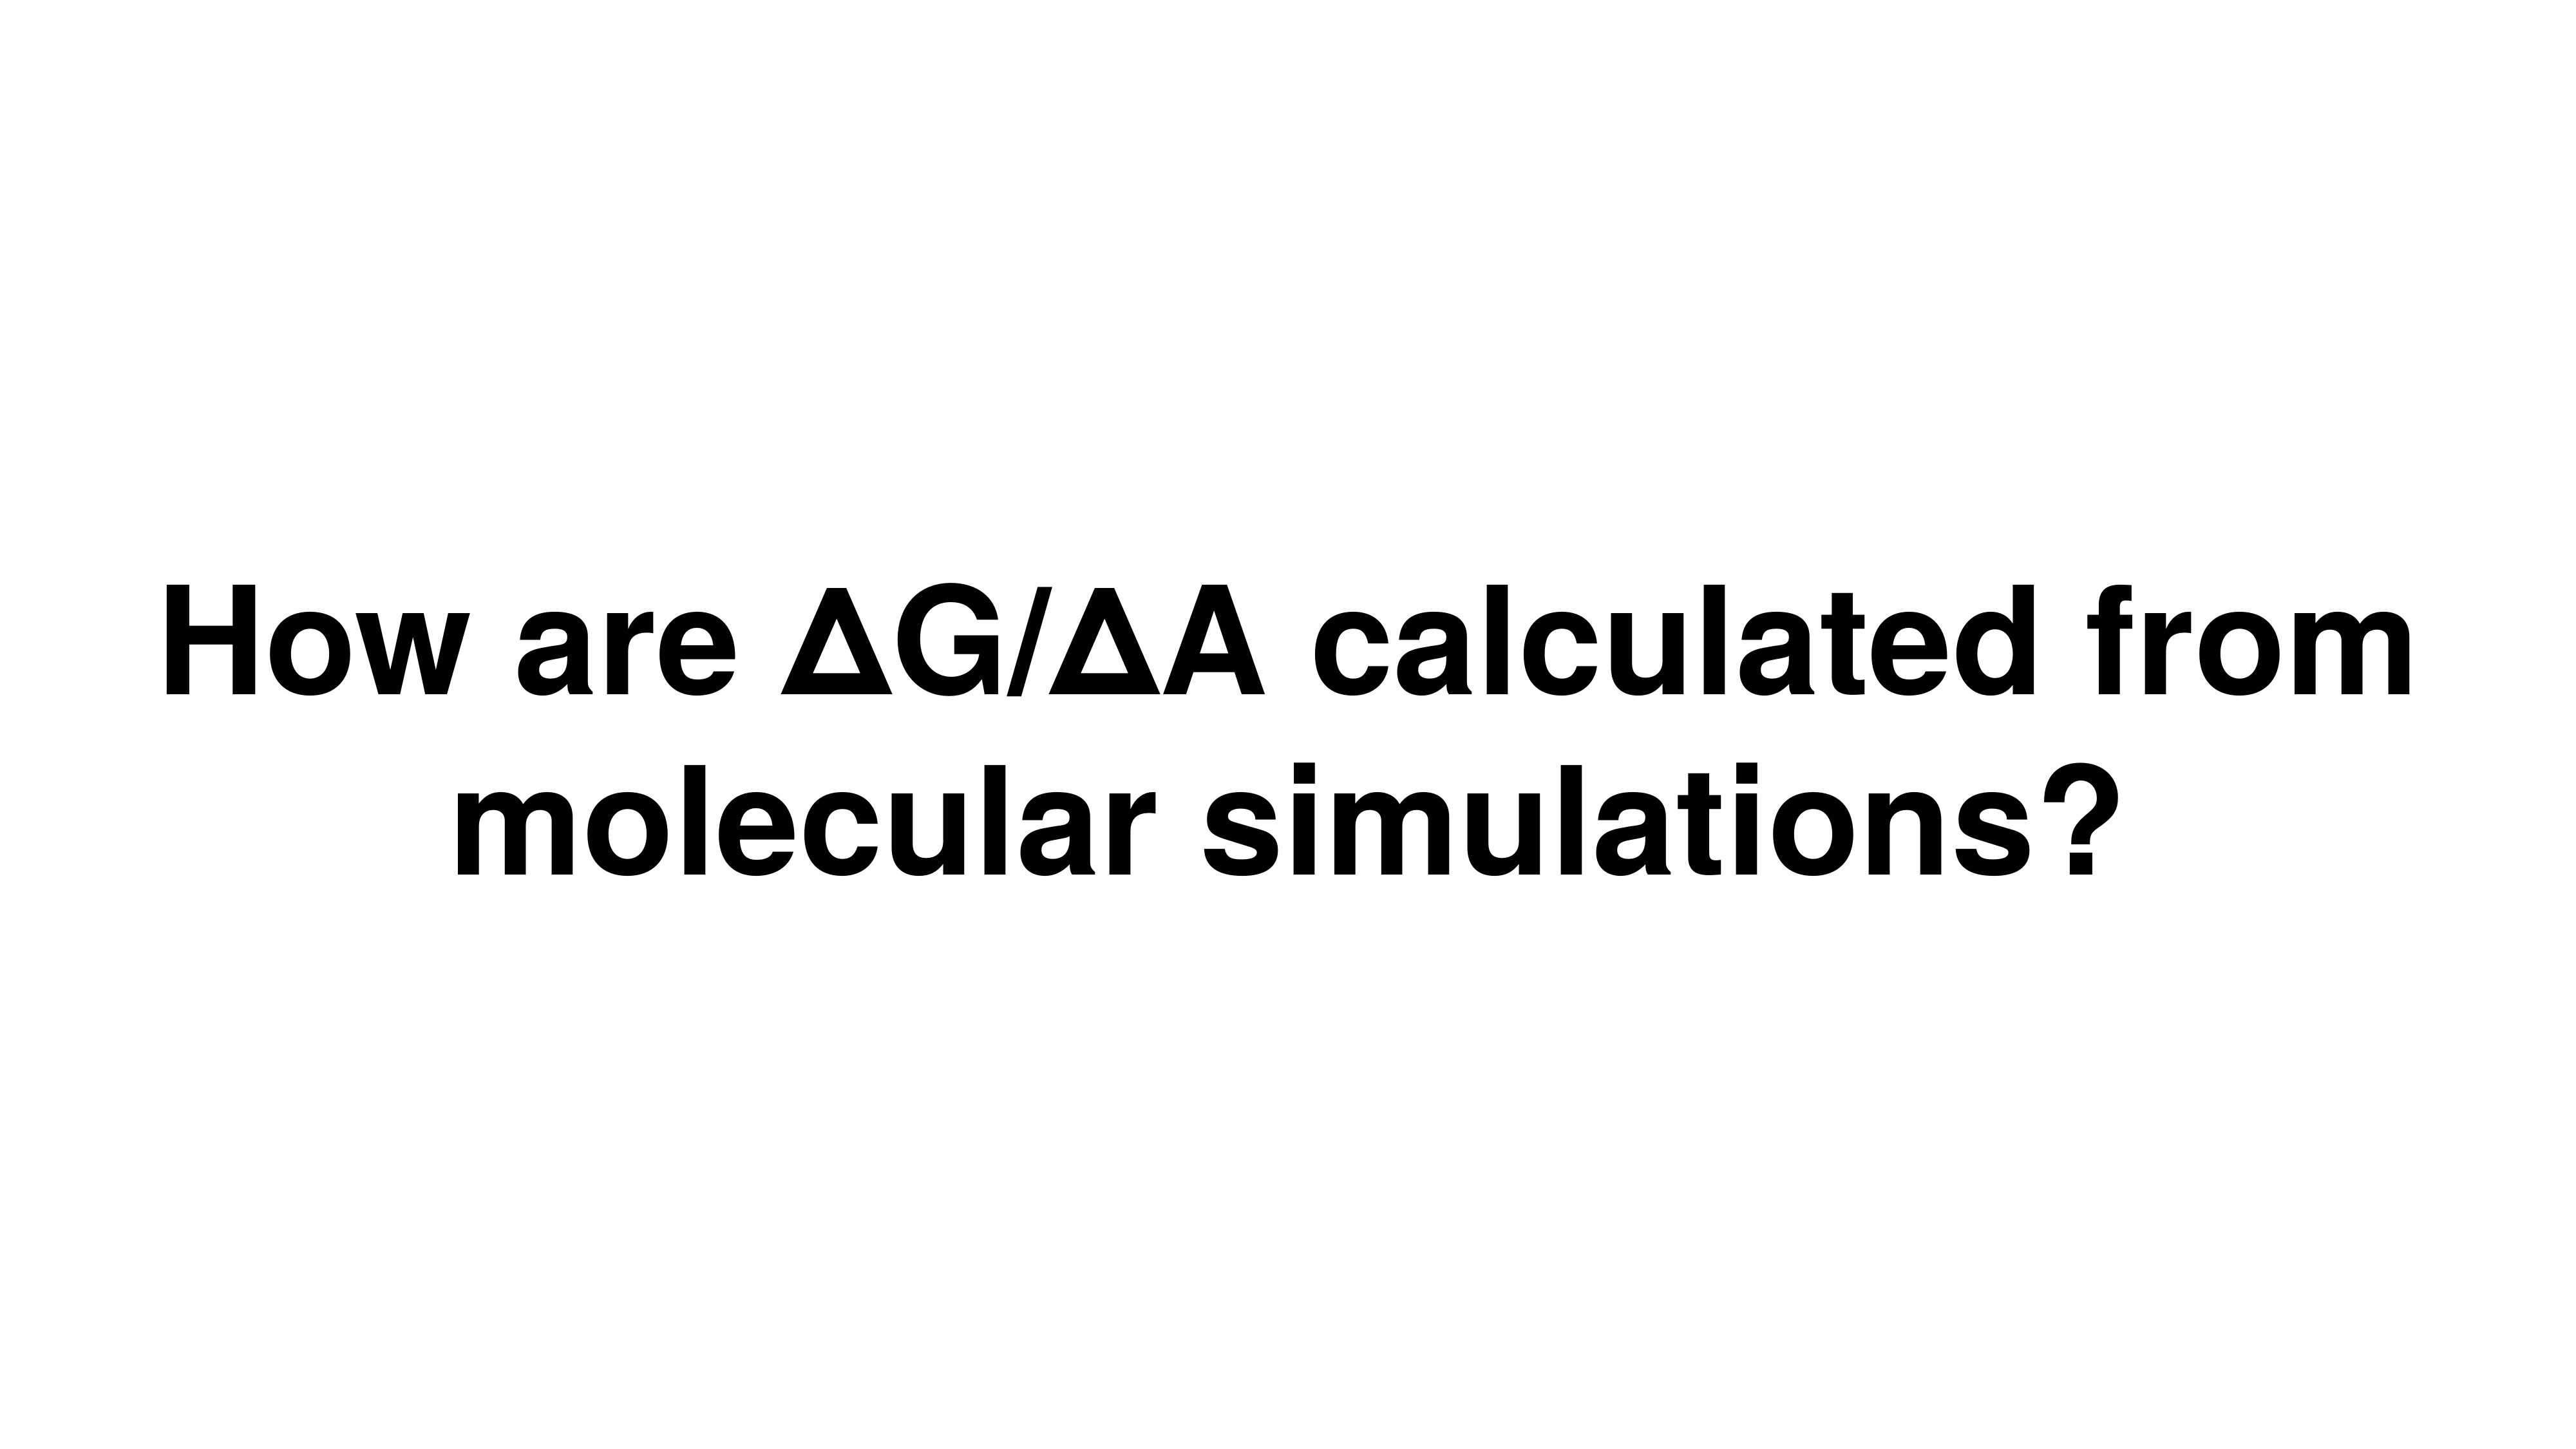

# How are ΔG/ΔA calculated from molecular simulations?
8